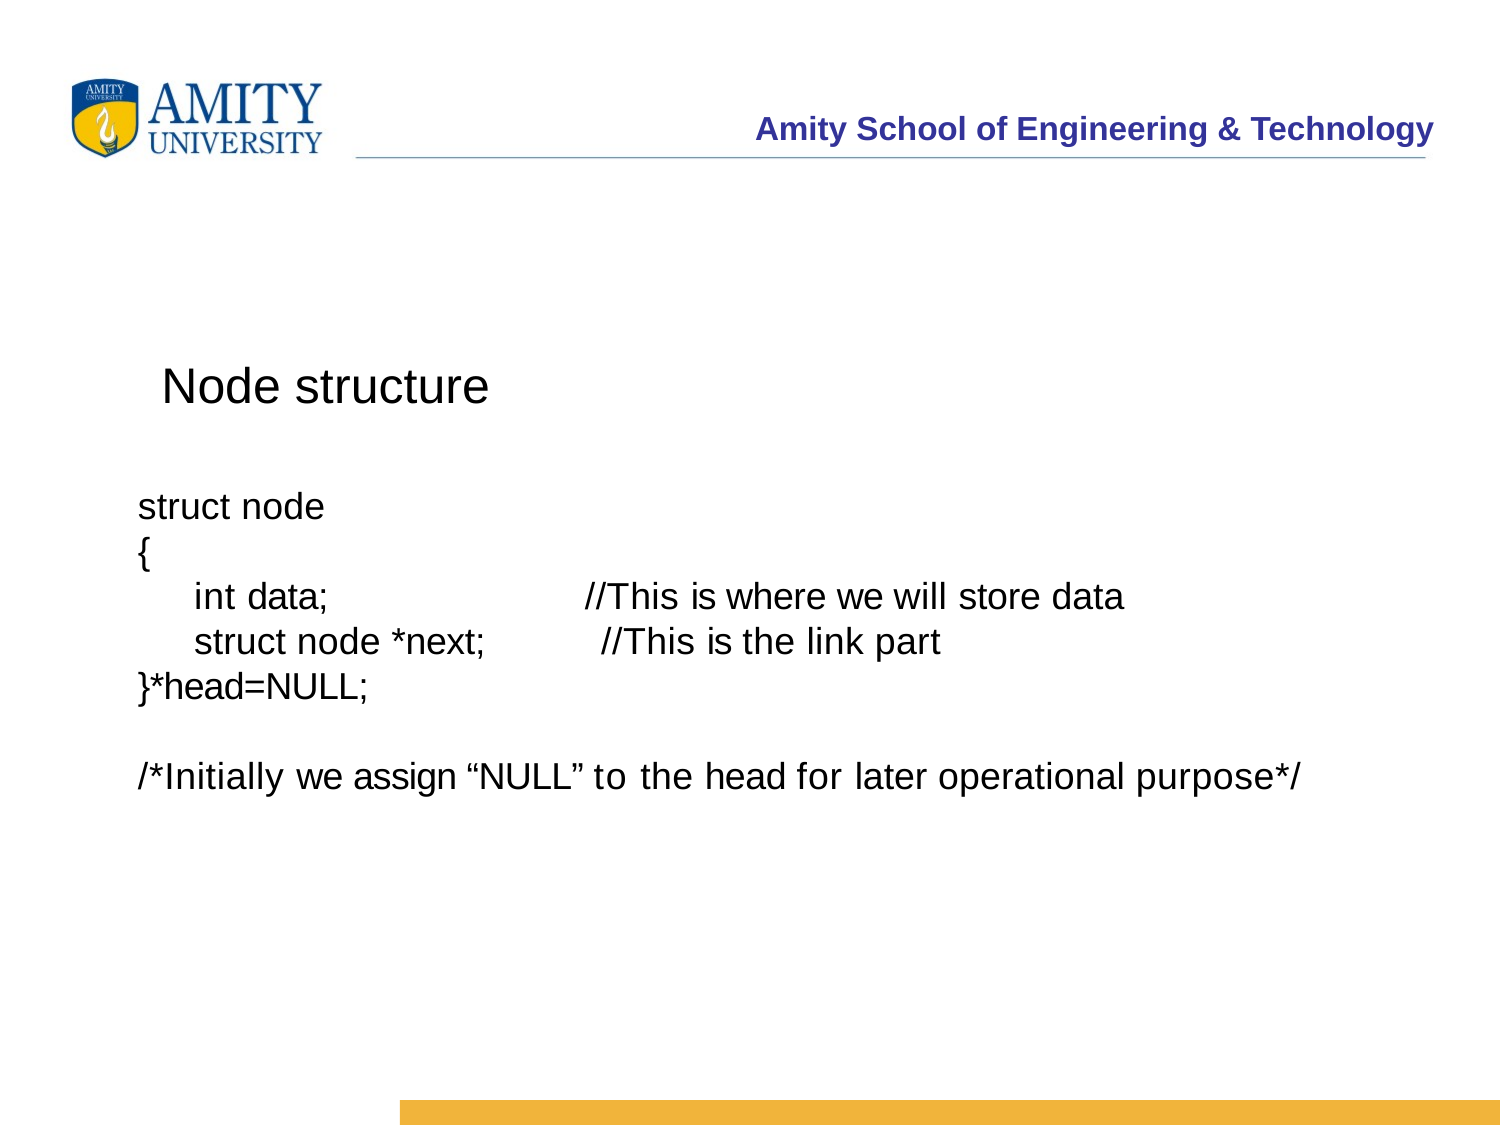

# Node structure
struct node
{
int data;
//This is where we will store data
struct node *next;
//This is the link part
}*head=NULL;
/*Initially we assign “NULL” to the head for later operational purpose*/